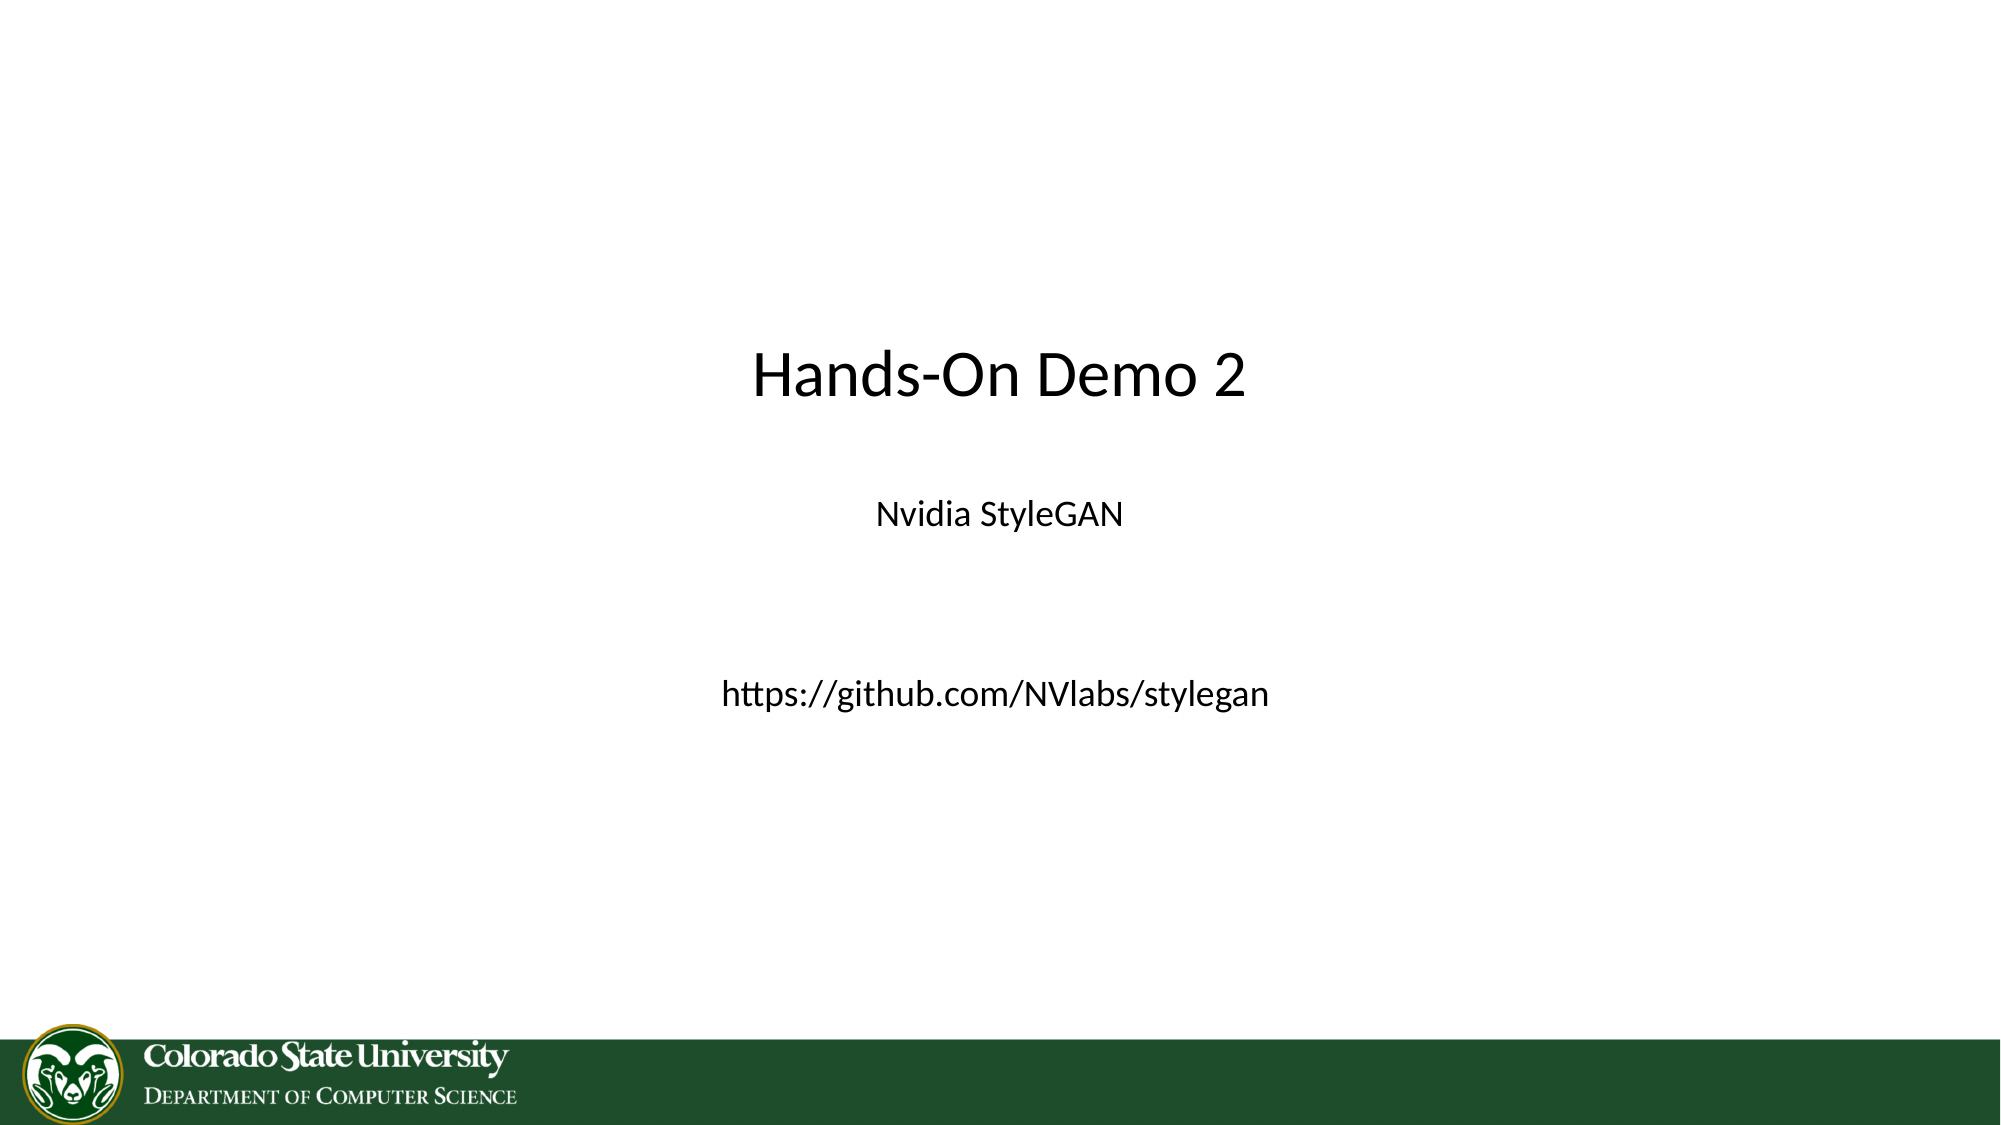

# Hands-On Demo 2 Nvidia StyleGAN https://github.com/NVlabs/stylegan